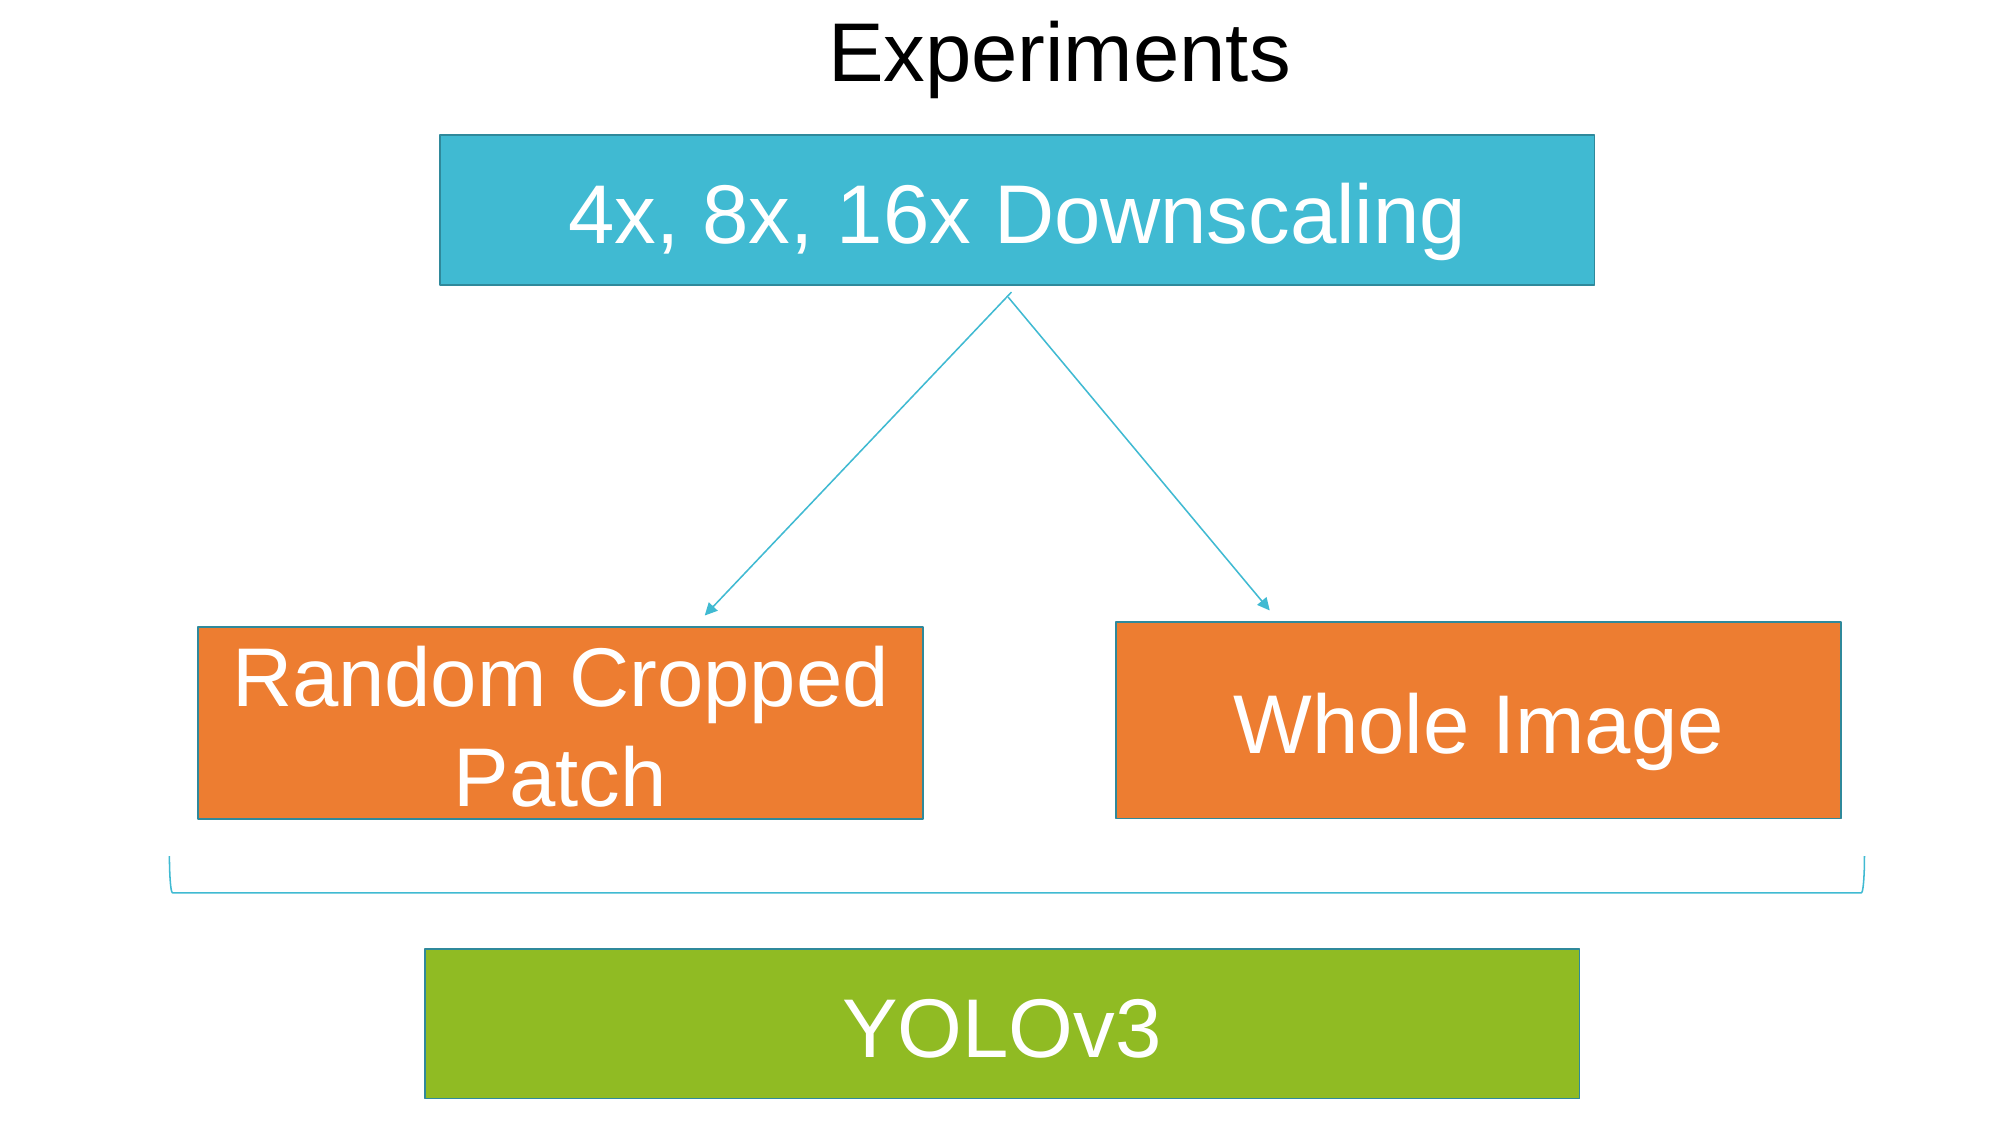

Experiments

4x, 8x, 16x Downscaling
Whole Image
Random Cropped Patch
YOLOv3